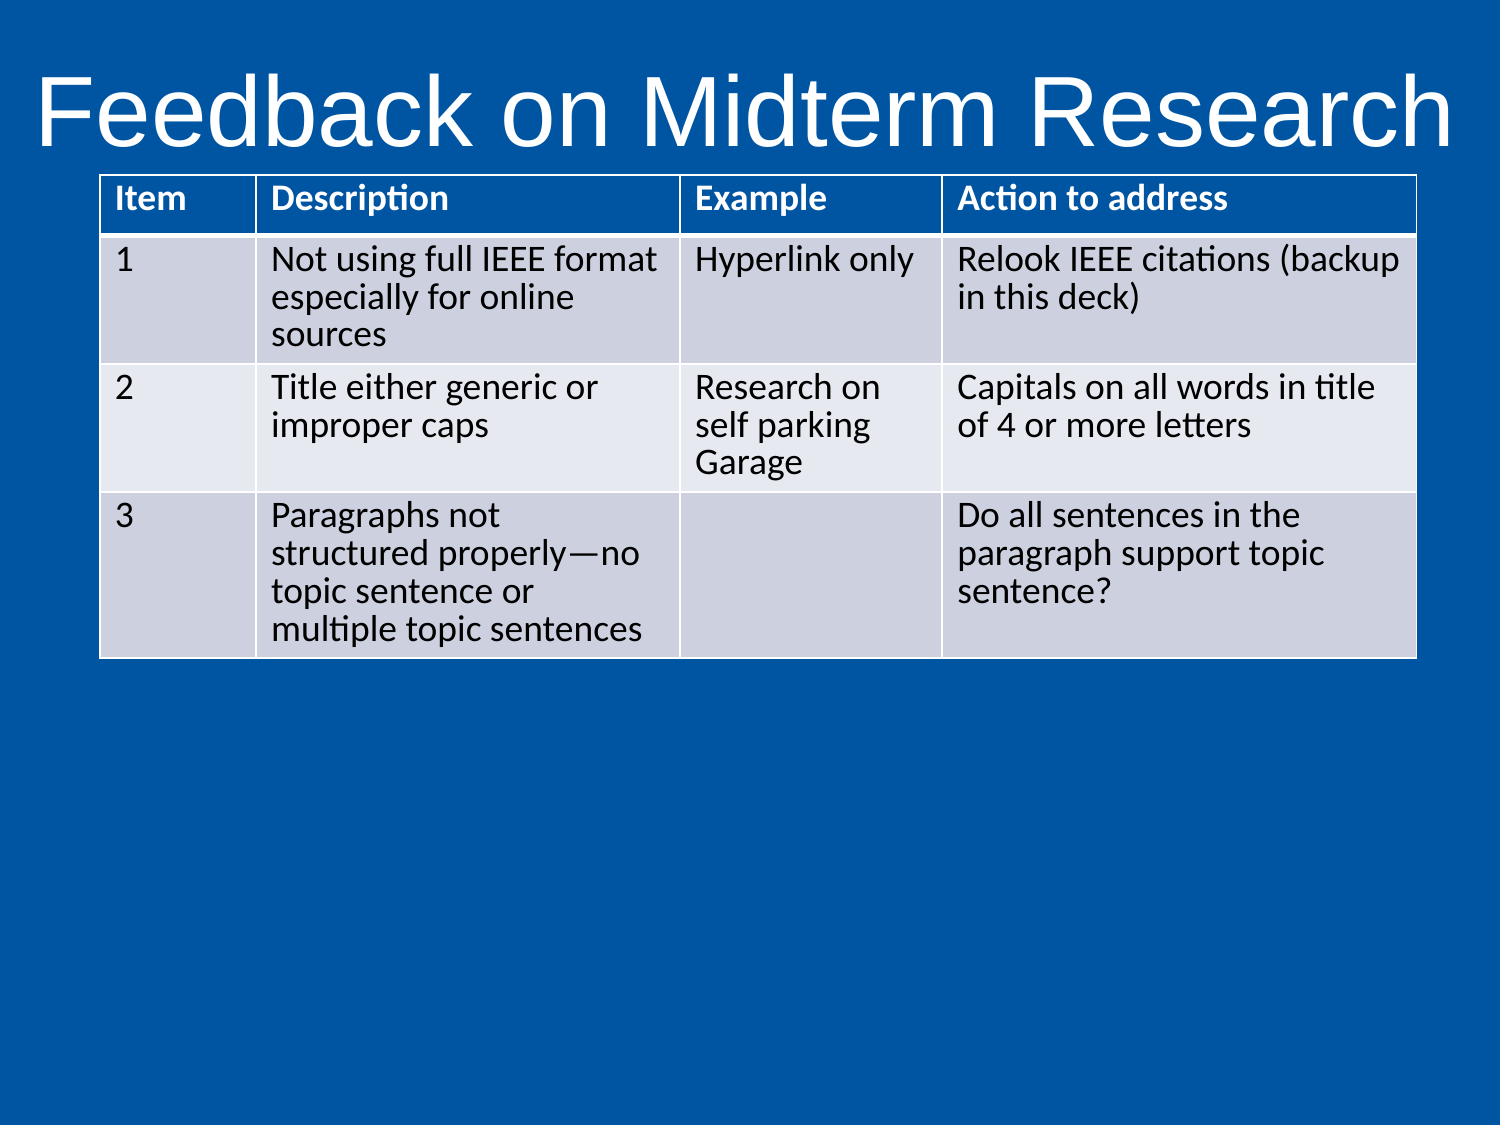

# Feedback on Midterm Research
| Item | Description | Example | Action to address |
| --- | --- | --- | --- |
| 1 | Not using full IEEE format especially for online sources | Hyperlink only | Relook IEEE citations (backup in this deck) |
| 2 | Title either generic or improper caps | Research on self parking Garage | Capitals on all words in title of 4 or more letters |
| 3 | Paragraphs not structured properly—no topic sentence or multiple topic sentences |  | Do all sentences in the paragraph support topic sentence? |